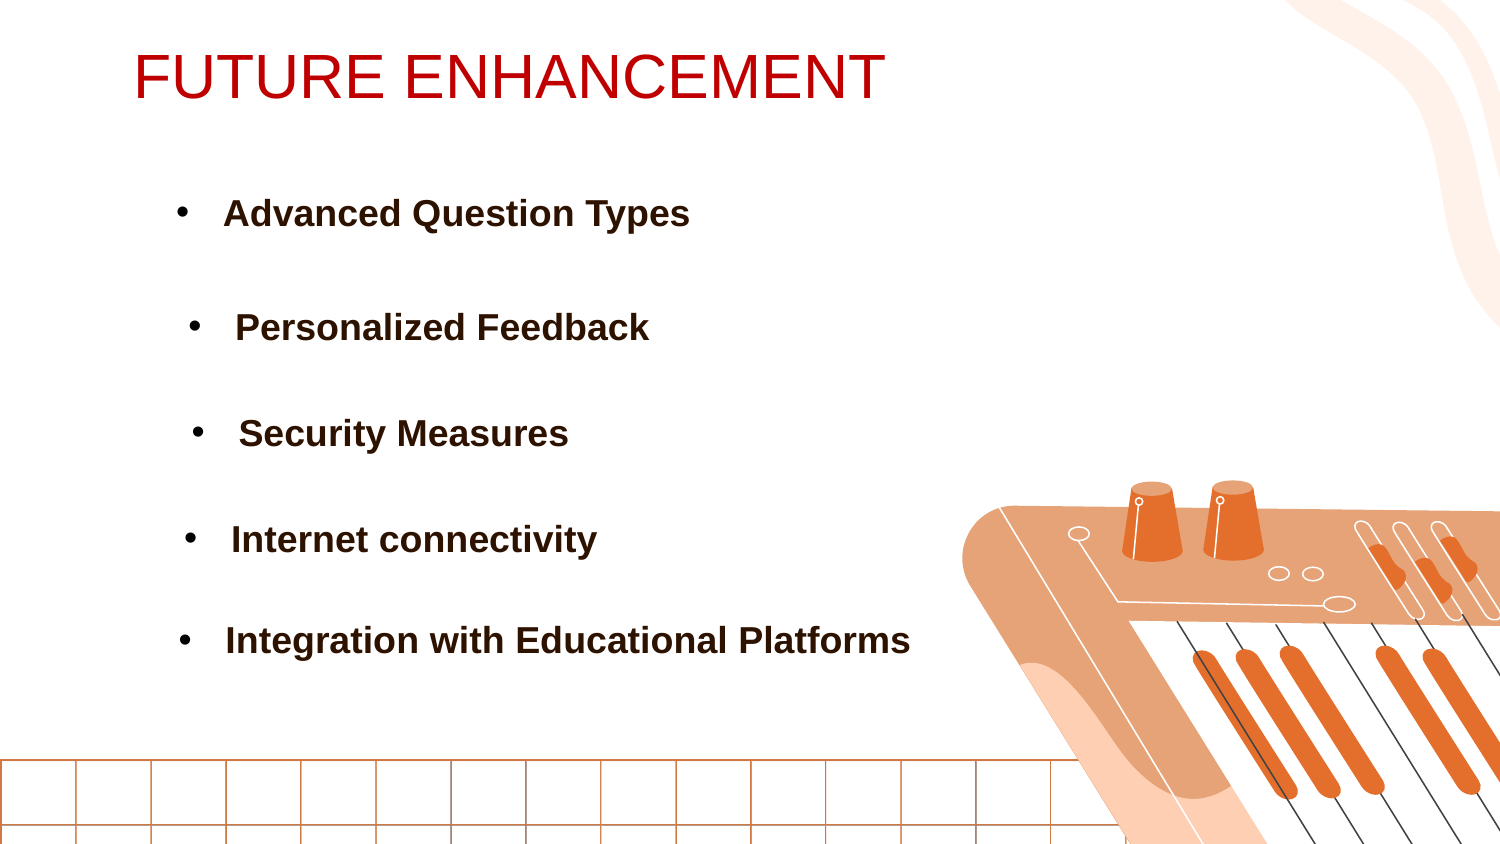

# FUTURE ENHANCEMENT
Advanced Question Types
Personalized Feedback
Security Measures

Internet connectivity
Integration with Educational Platforms